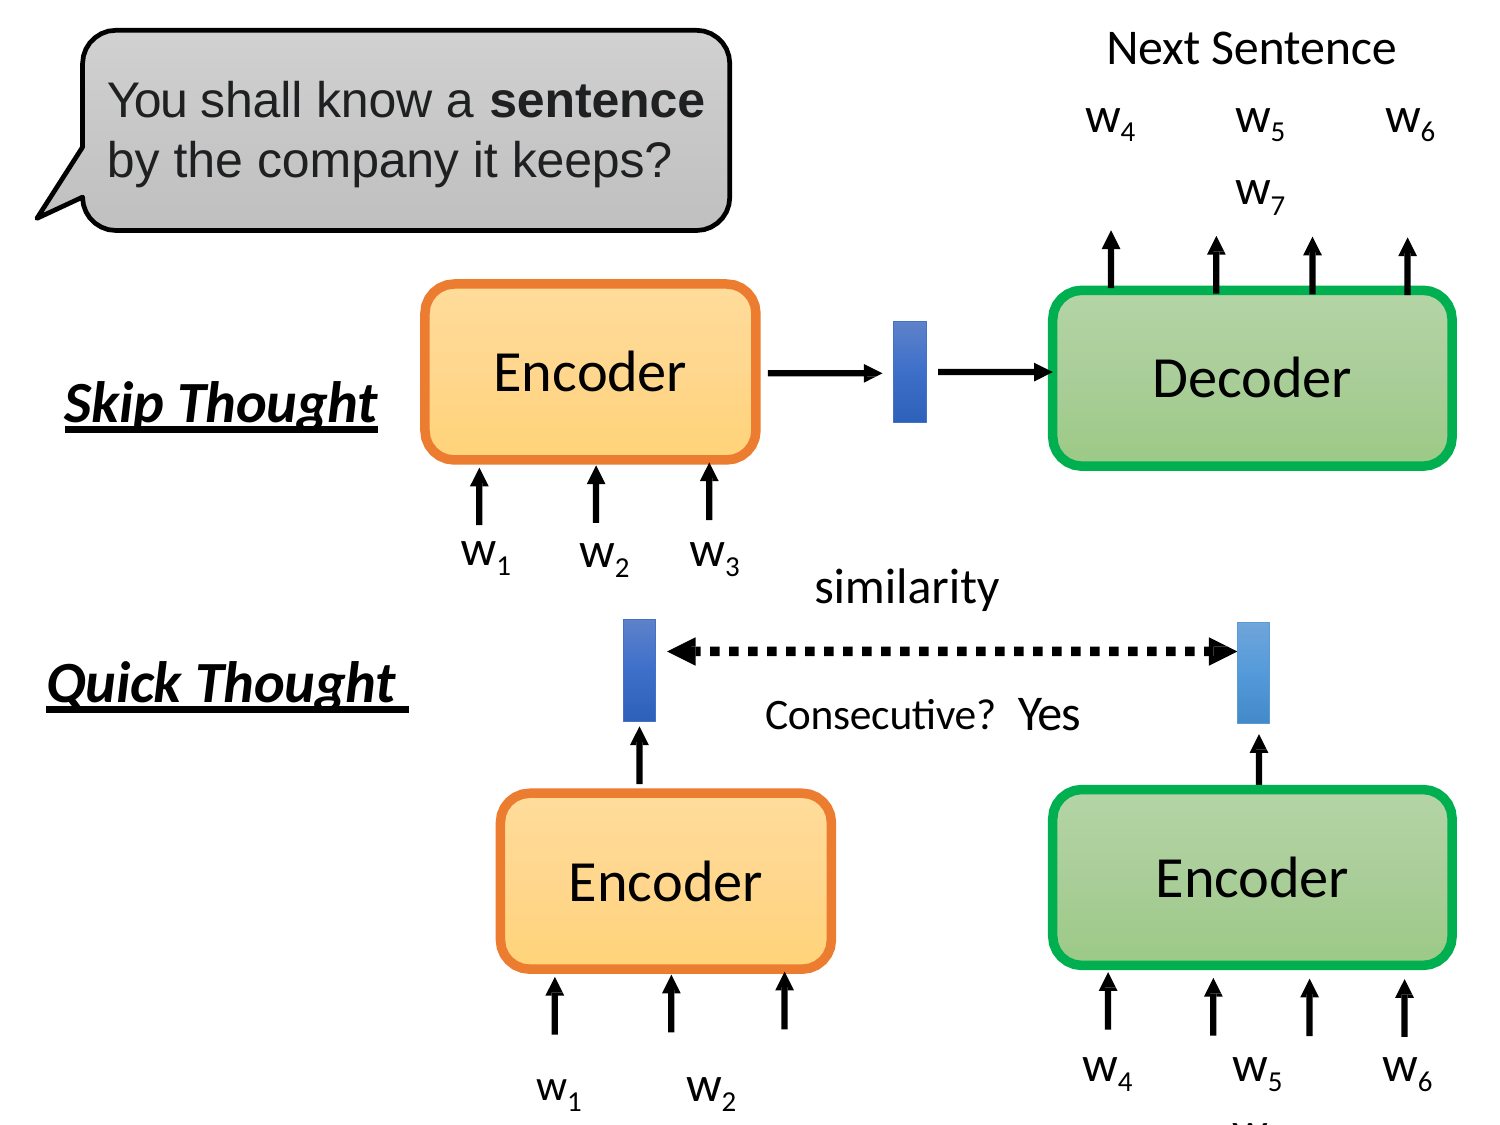

You shall know a sentence
by the company it keeps?
# Next Sentence  w4	w5	w6	w7

Encoder
Decoder
Skip Thought

w1
w3
w2
similarity

Quick Thought
Consecutive? Yes

Encoder
Encoder

w1	w2	w3
w4	w5	w6	w7